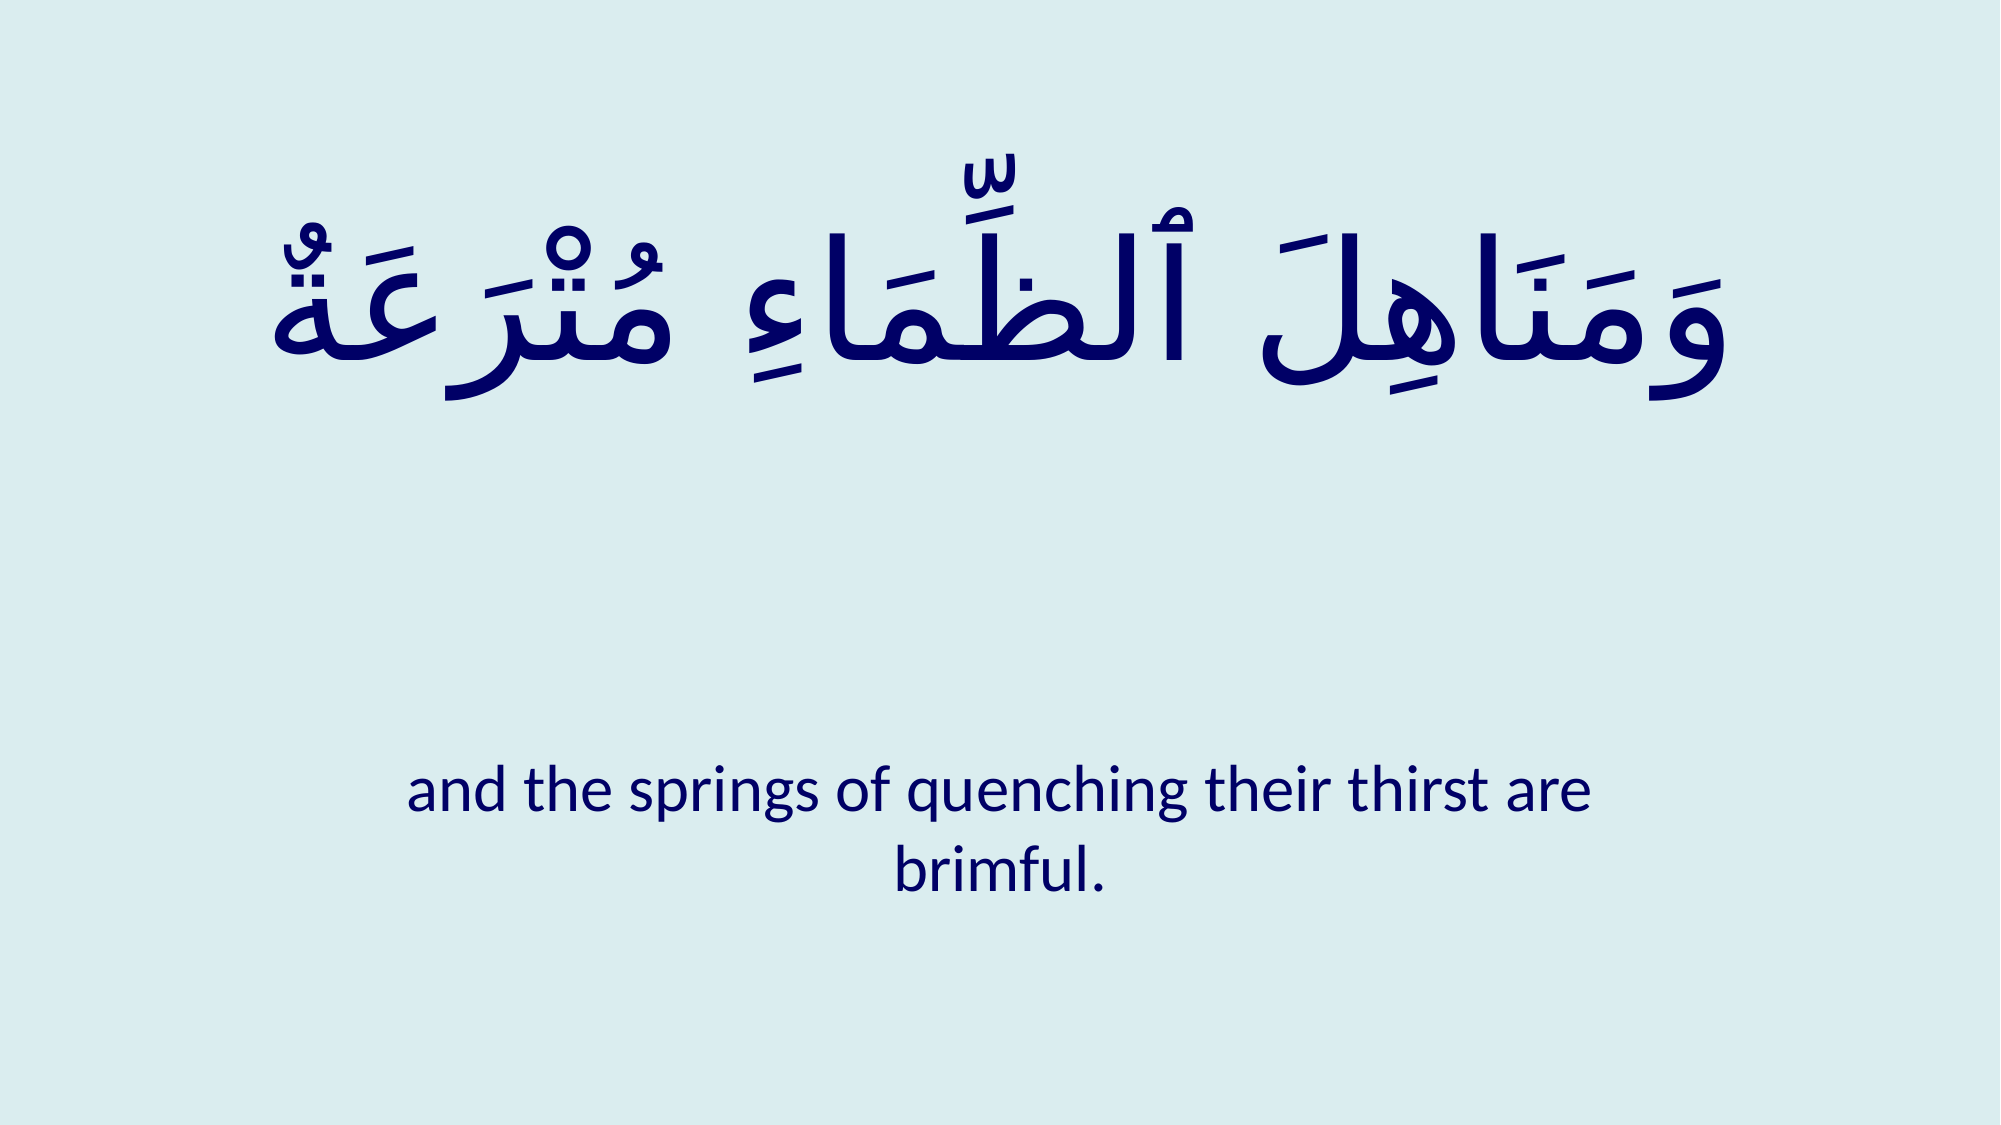

# وَمَنَاهِلَ ٱلظِّمَاءِ مُتْرَعَةٌ
and the springs of quenching their thirst are brimful.